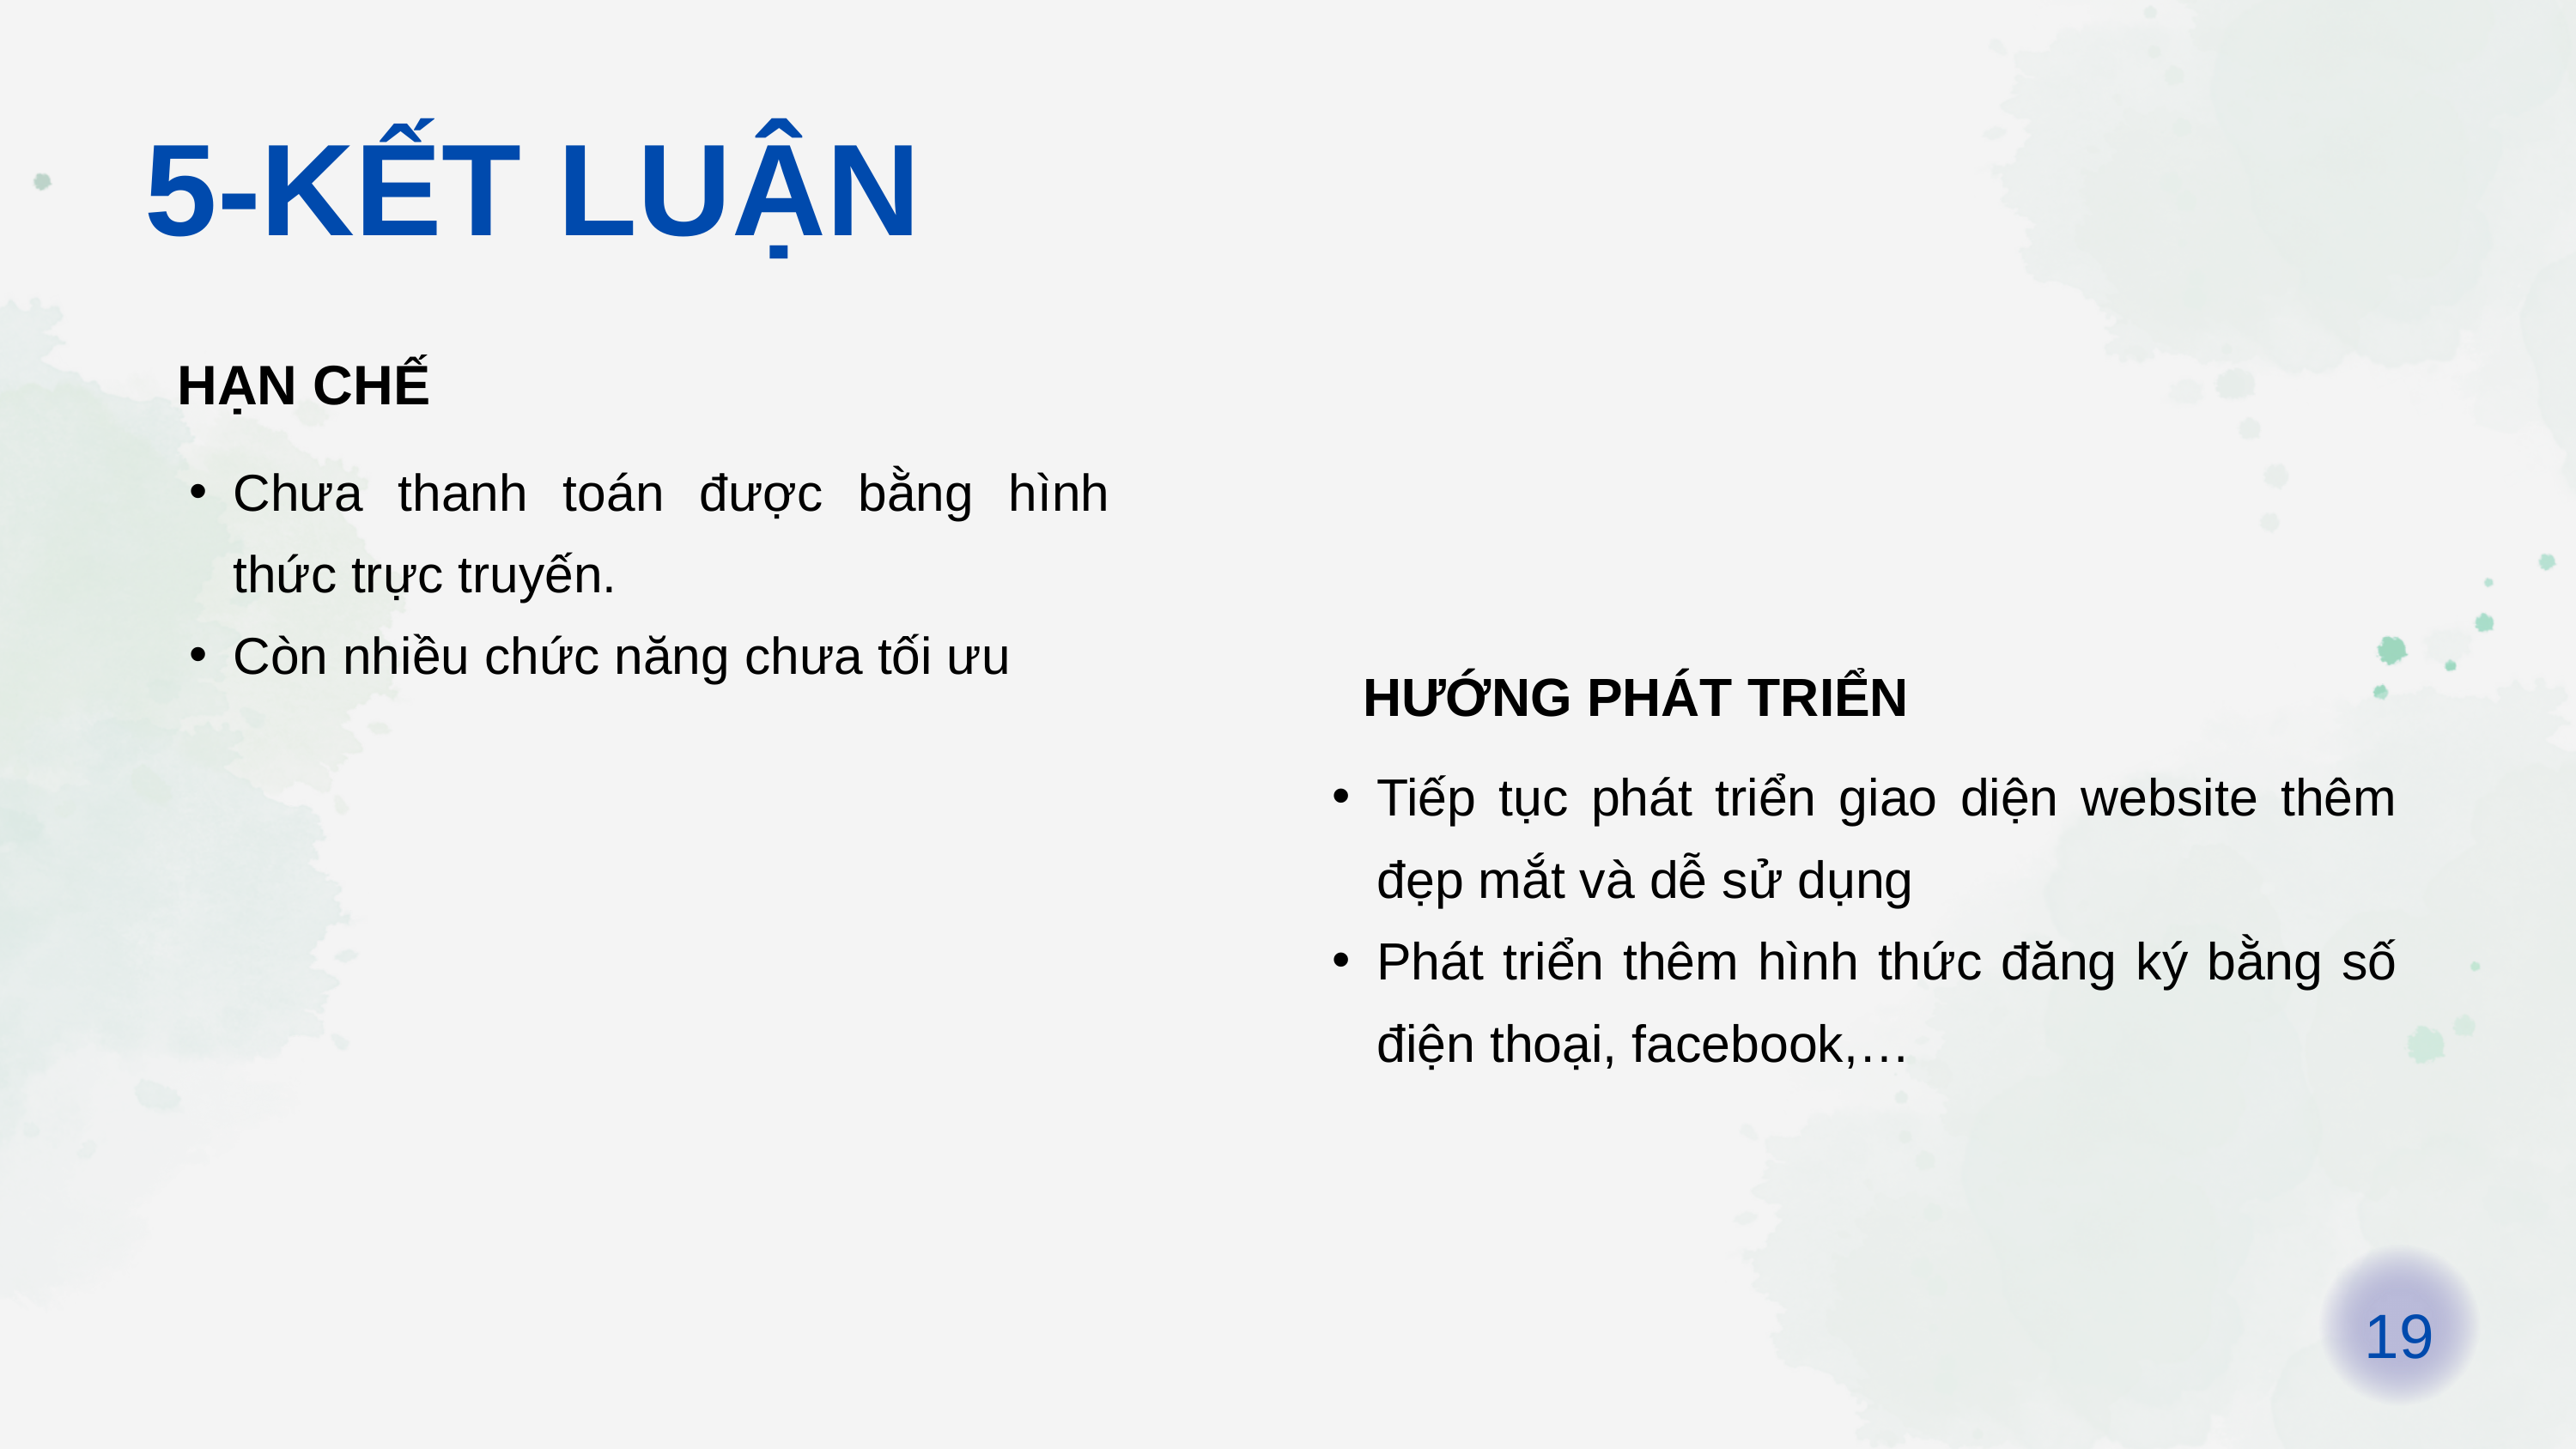

5-KẾT LUẬN

HẠN CHẾ
Chưa thanh toán được bằng hình thức trực truyến.
Còn nhiều chức năng chưa tối ưu

HƯỚNG PHÁT TRIỂN
Tiếp tục phát triển giao diện website thêm đẹp mắt và dễ sử dụng
Phát triển thêm hình thức đăng ký bằng số điện thoại, facebook,…

19